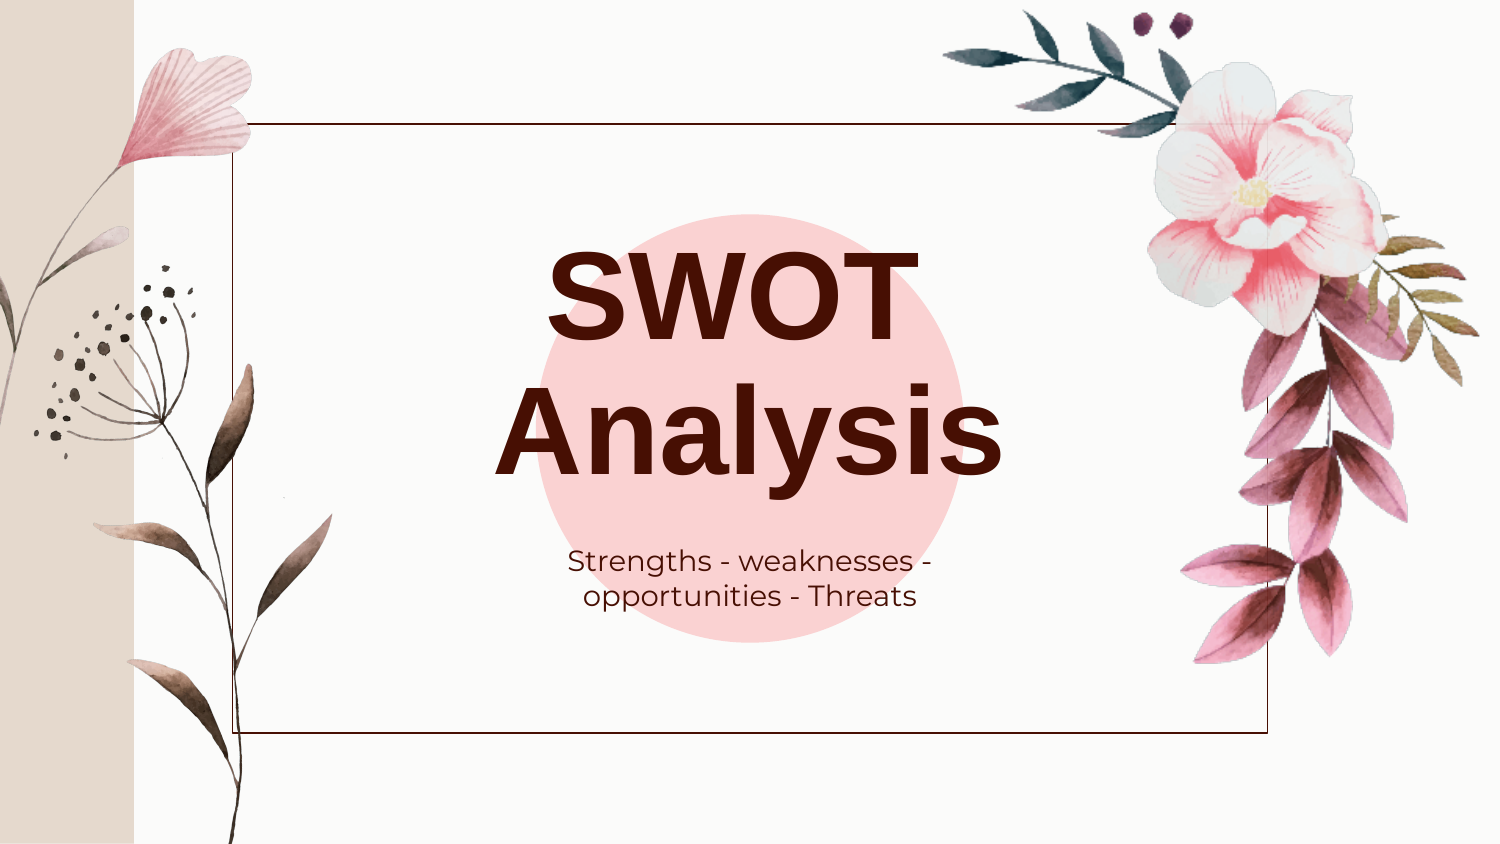

# SWOT
Analysis
Strengths - weaknesses - opportunities - Threats